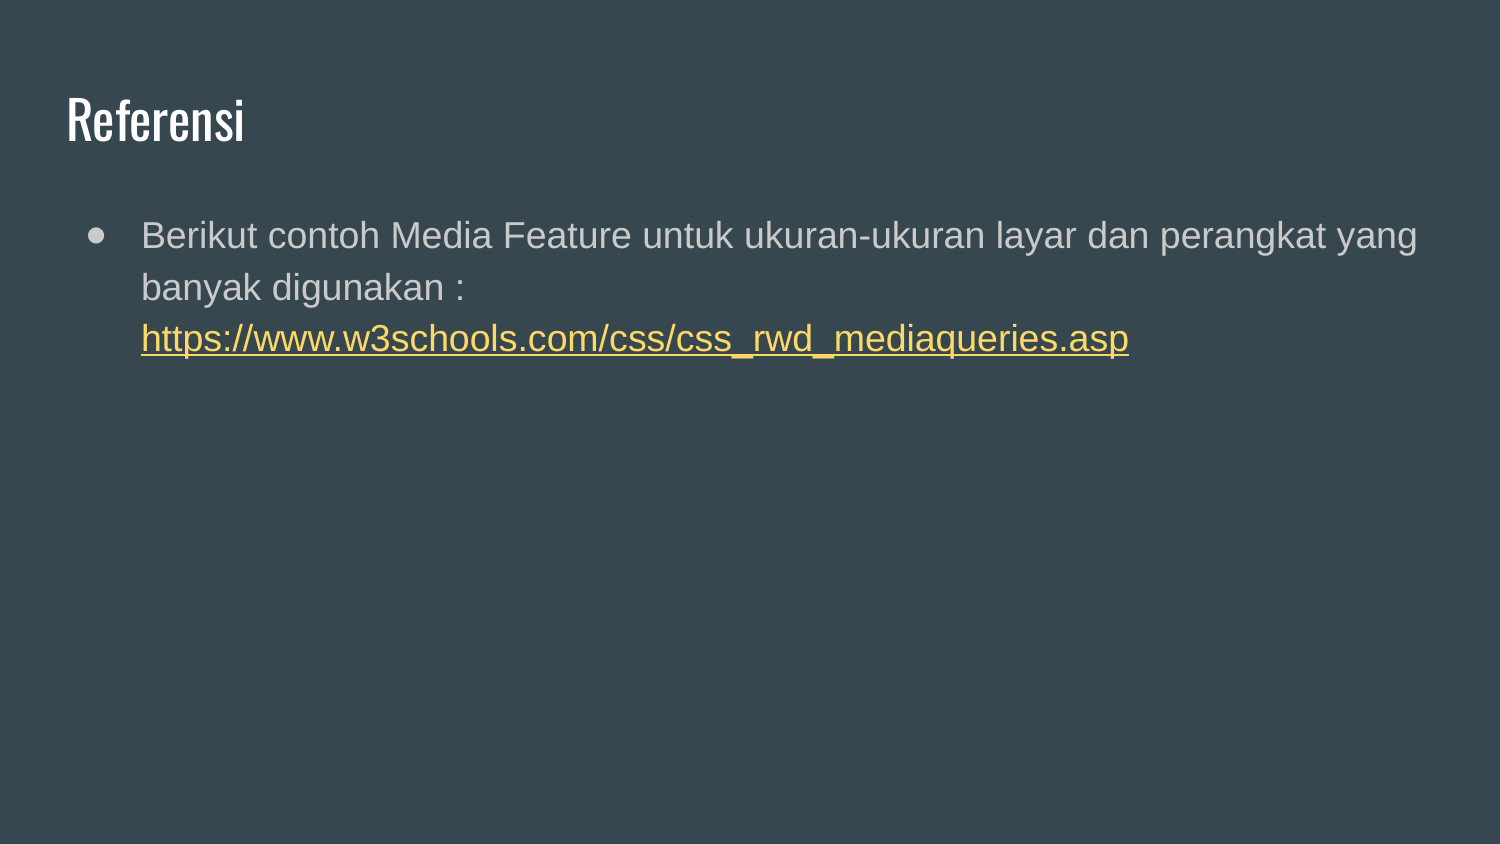

# Referensi
Berikut contoh Media Feature untuk ukuran-ukuran layar dan perangkat yang banyak digunakan : https://www.w3schools.com/css/css_rwd_mediaqueries.asp